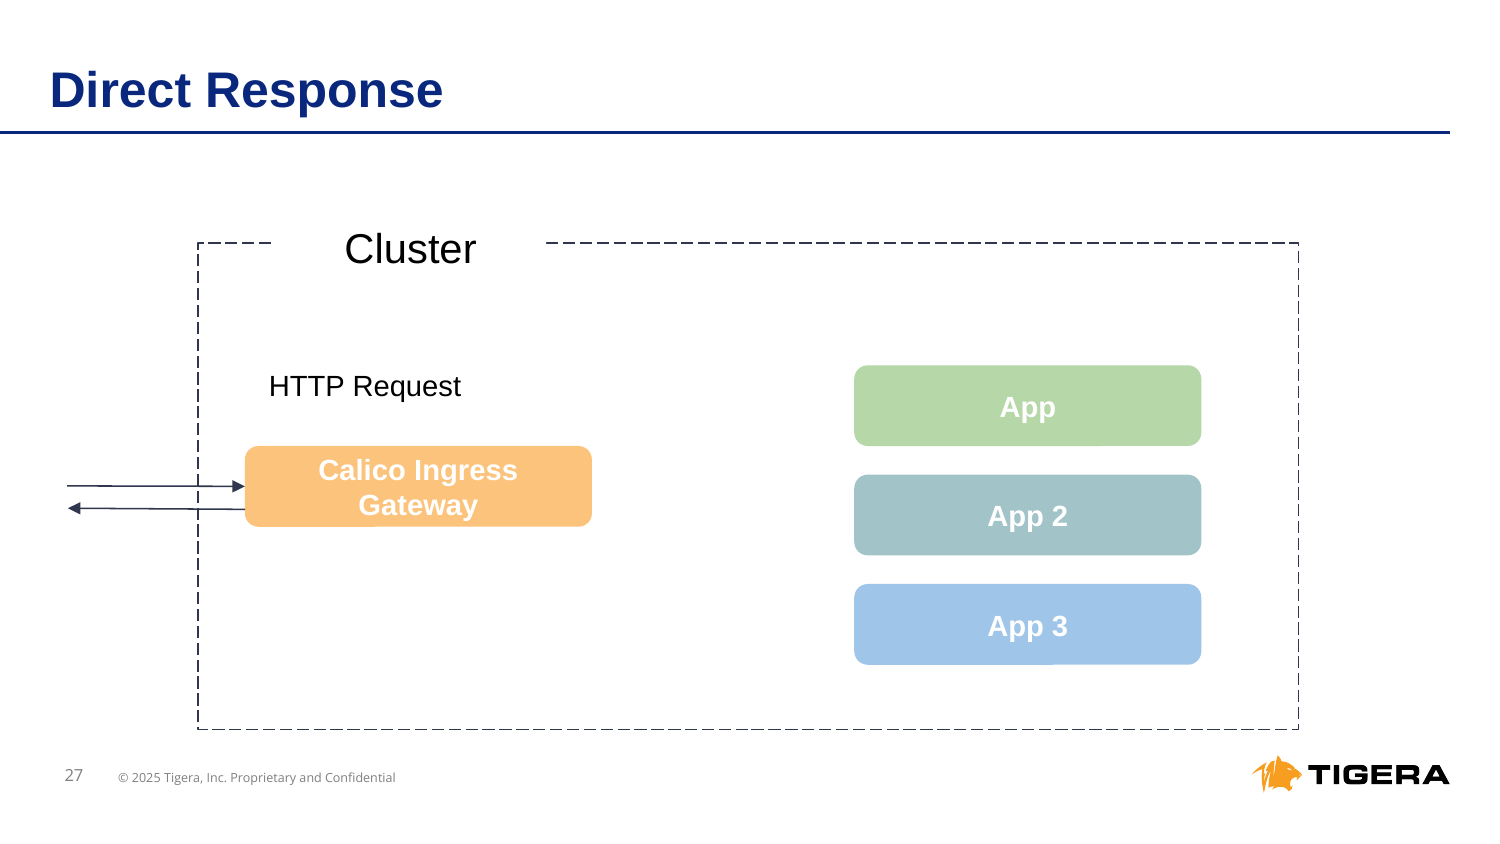

# Direct Response
Cluster

HTTP Request
App
Calico Ingress Gateway
App 2
App 3